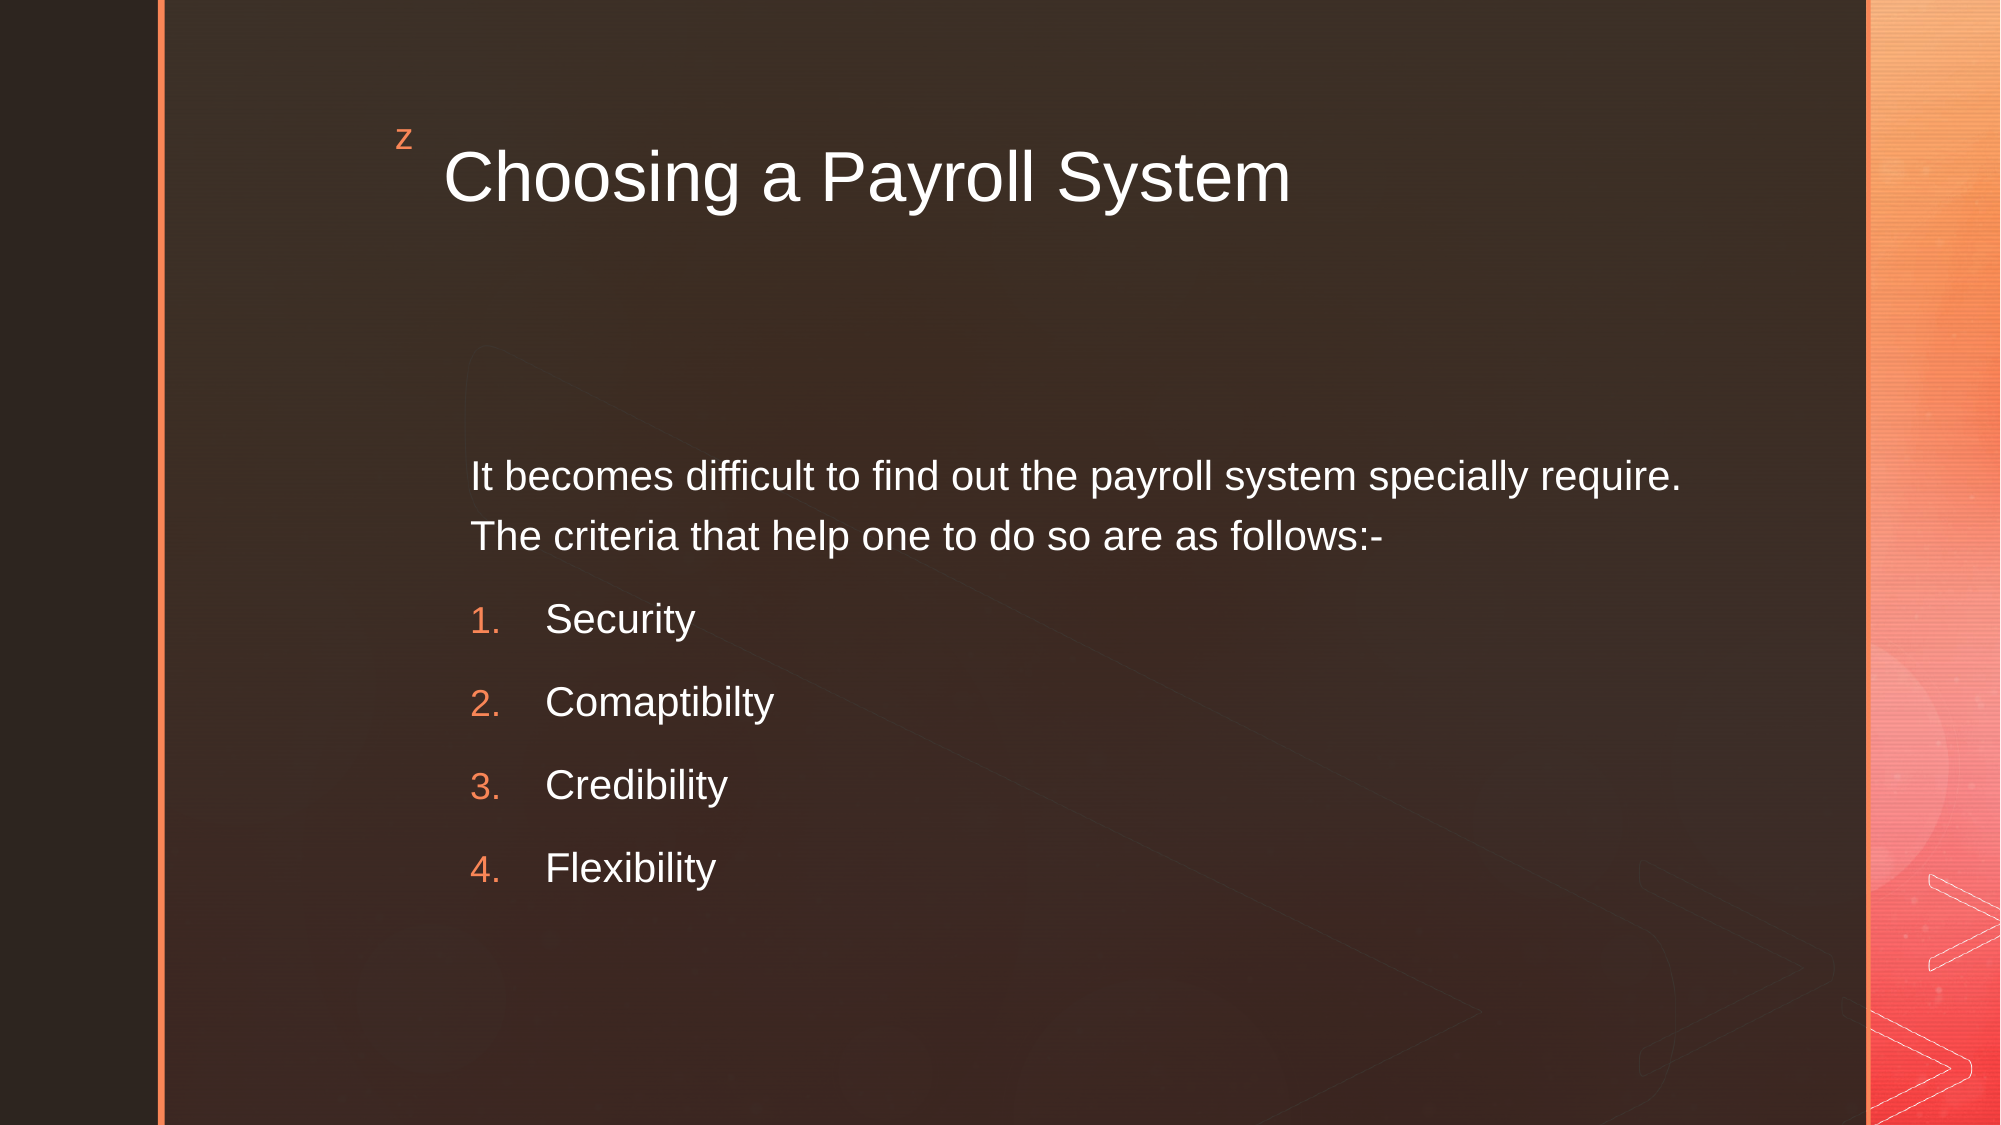

# Choosing a Payroll System
It becomes difficult to find out the payroll system specially require. The criteria that help one to do so are as follows:-
Security
Comaptibilty
Credibility
Flexibility